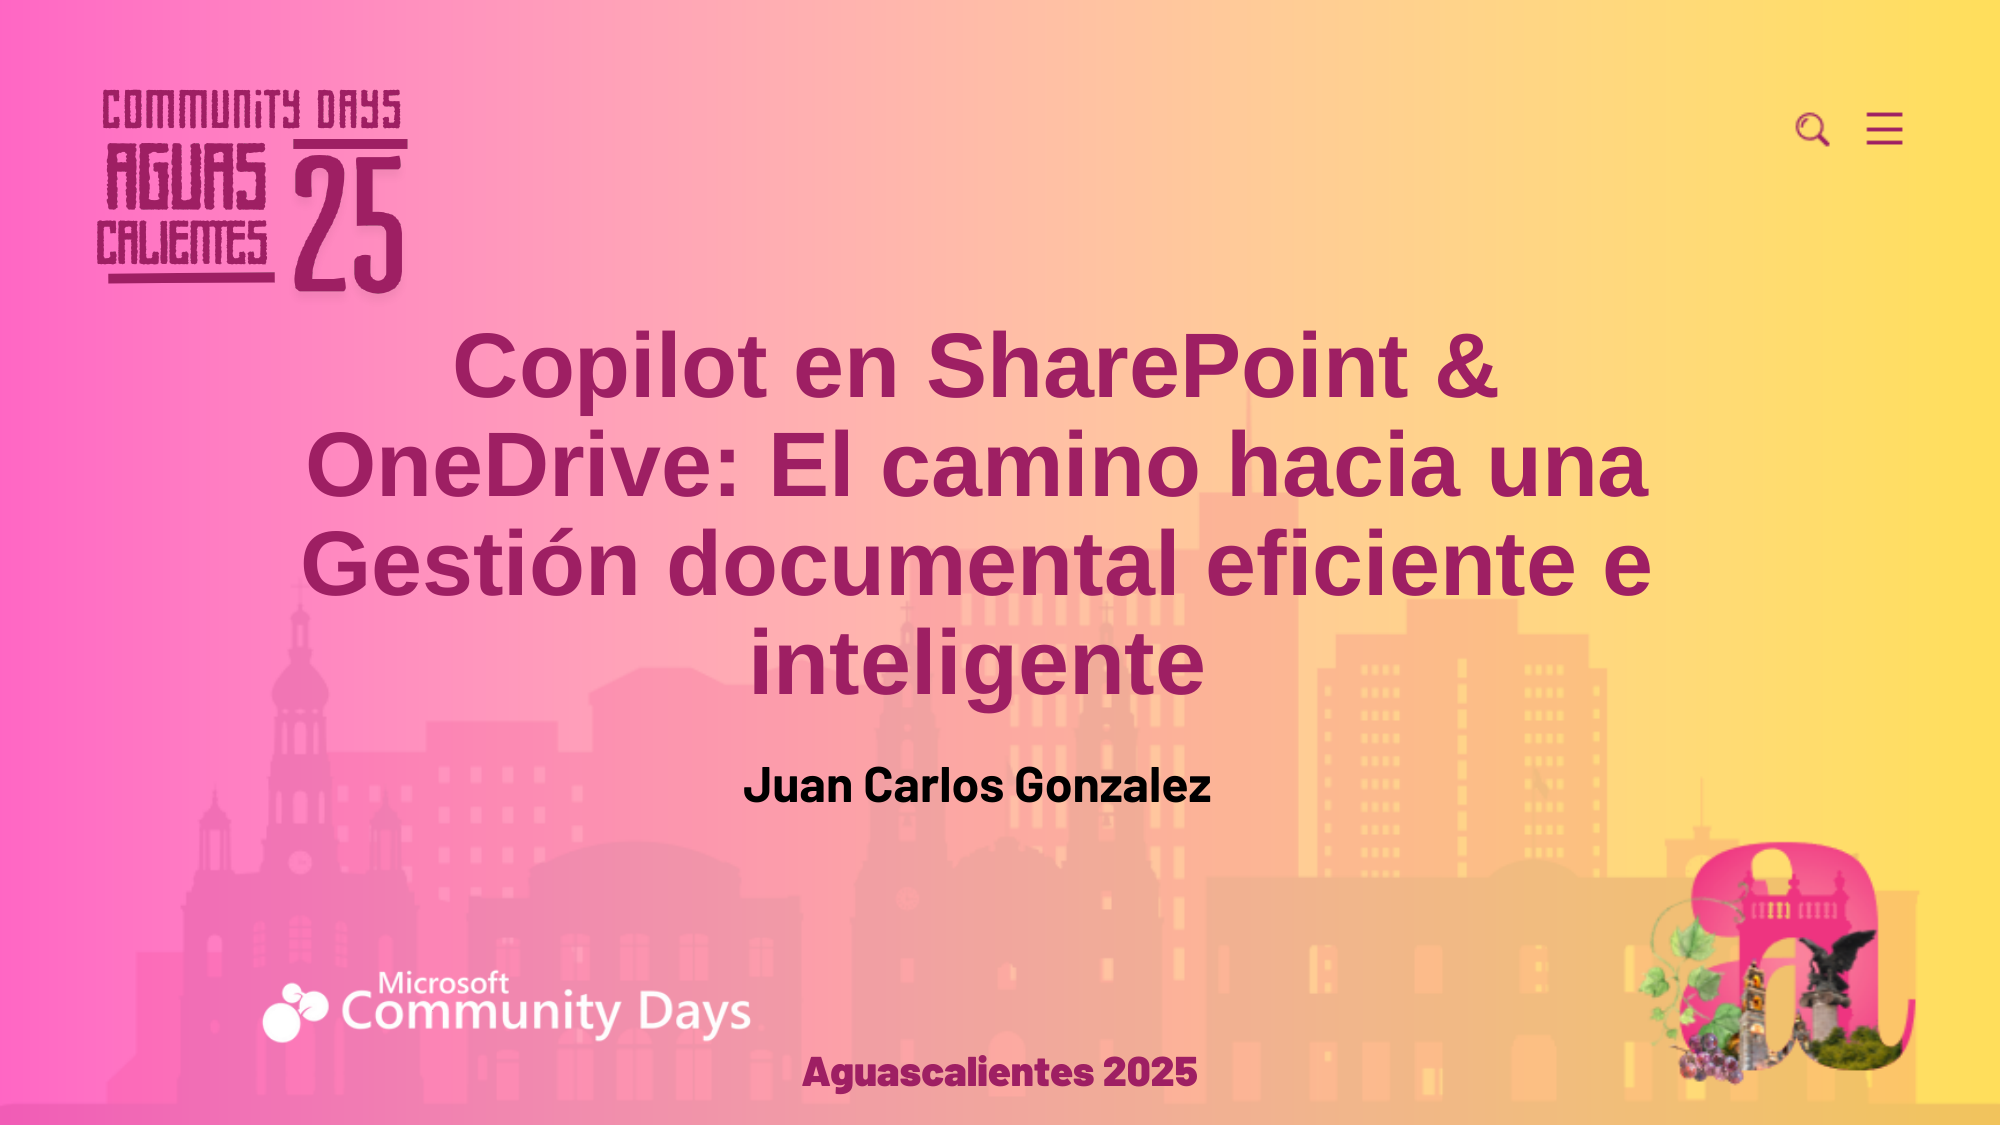

# Copilot en SharePoint & OneDrive: El camino hacia una Gestión documental eficiente e inteligente
Juan Carlos Gonzalez